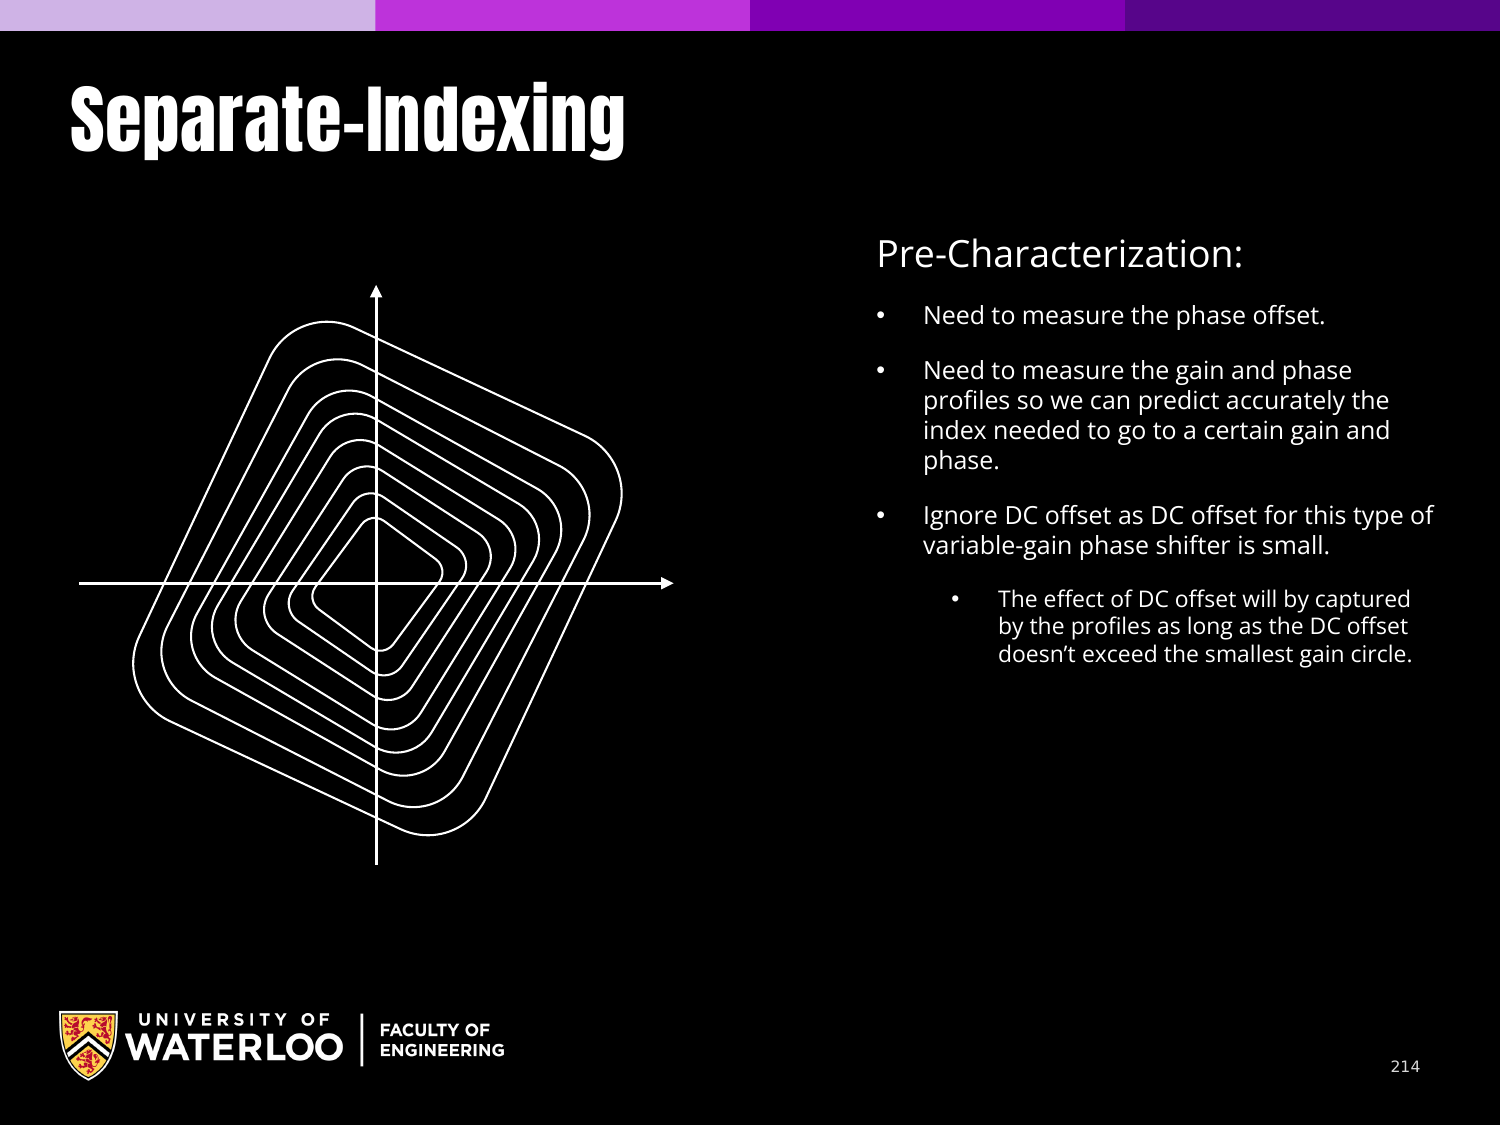

Separate-Indexing
Pre-Characterization:
Need to measure the phase offset.
Need to measure the gain and phase profiles so we can predict accurately the index needed to go to a certain gain and phase.
Ignore DC offset as DC offset for this type of variable-gain phase shifter is small.
The effect of DC offset will by captured by the profiles as long as the DC offset doesn’t exceed the smallest gain circle.

214